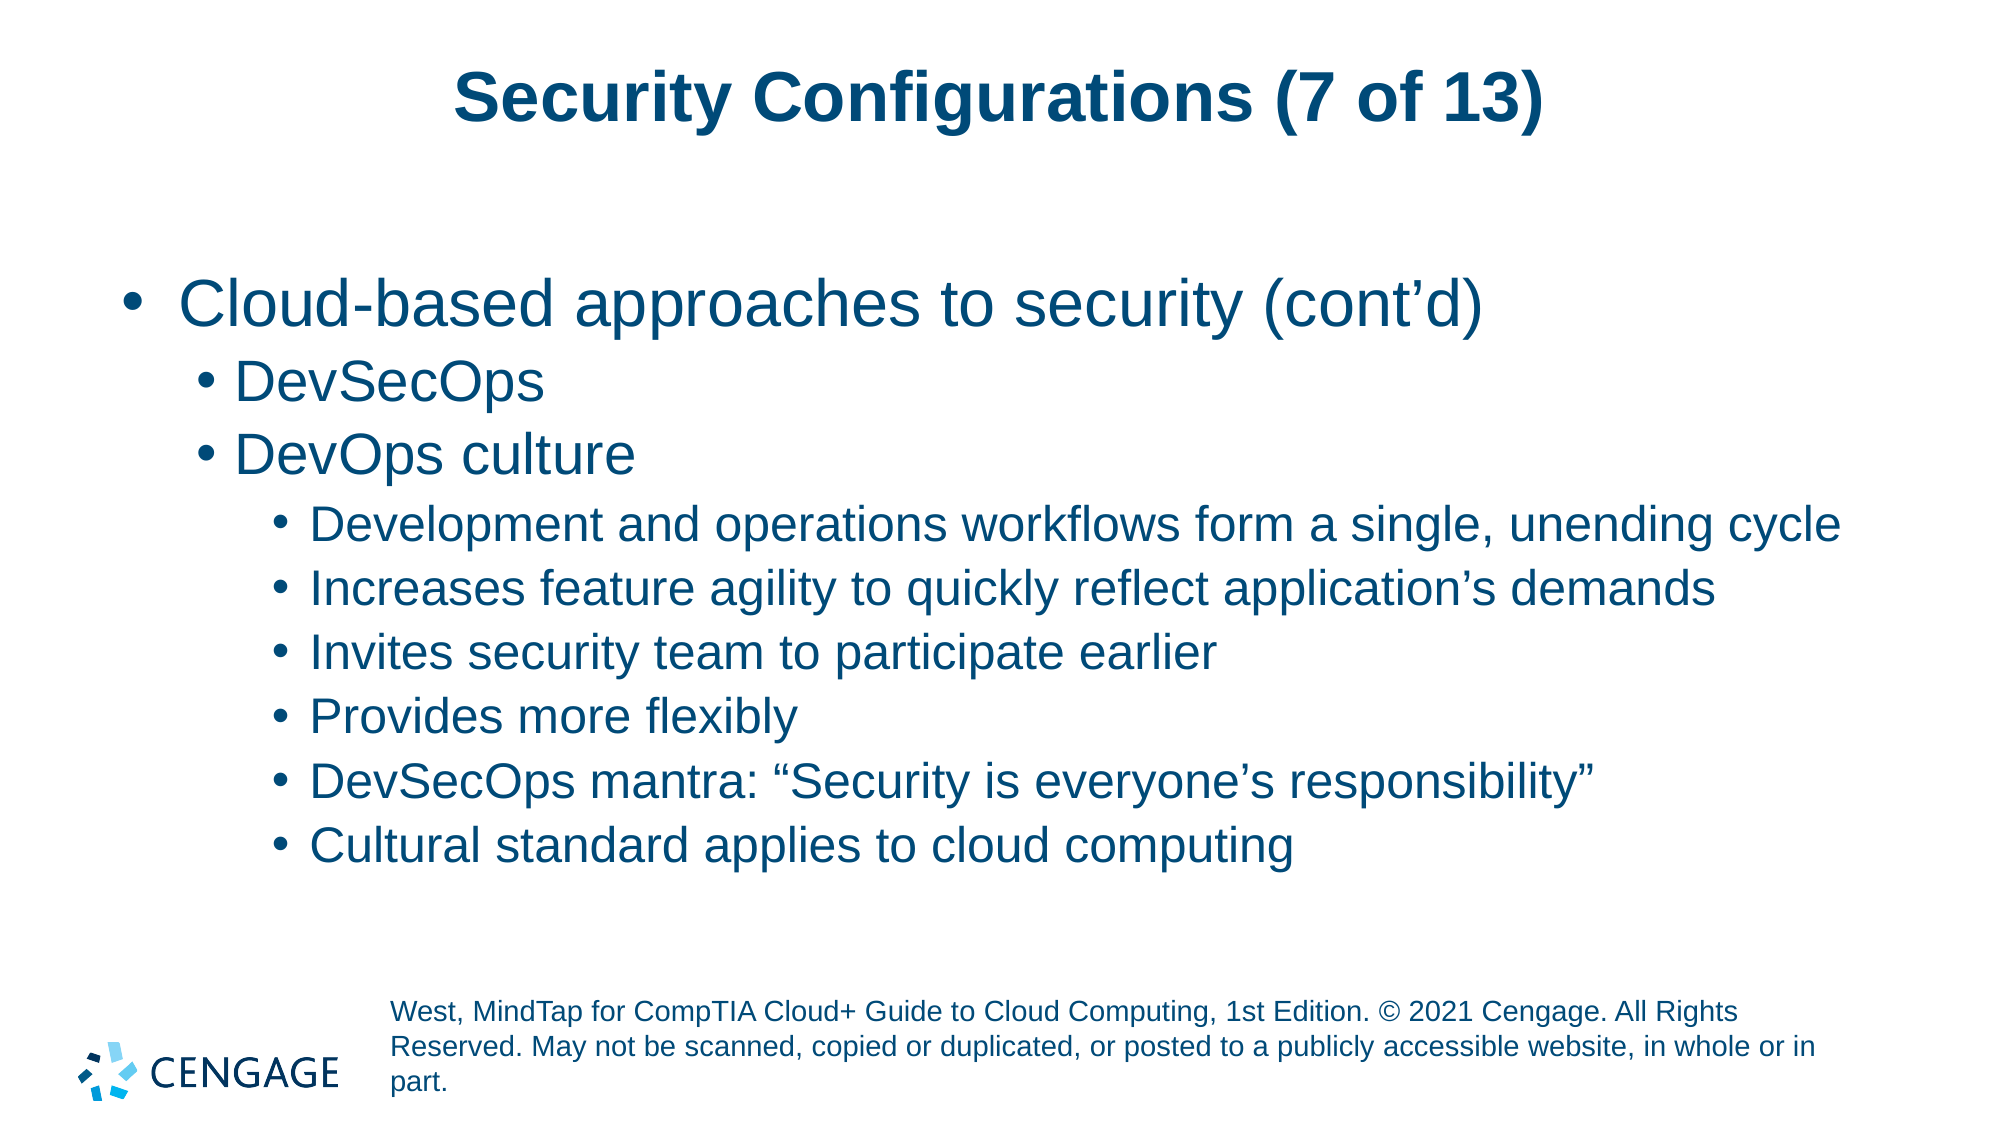

# Security Configurations (7 of 13)
Cloud-based approaches to security (cont’d)
DevSecOps
DevOps culture
Development and operations workflows form a single, unending cycle
Increases feature agility to quickly reflect application’s demands
Invites security team to participate earlier
Provides more flexibly
DevSecOps mantra: “Security is everyone’s responsibility”
Cultural standard applies to cloud computing